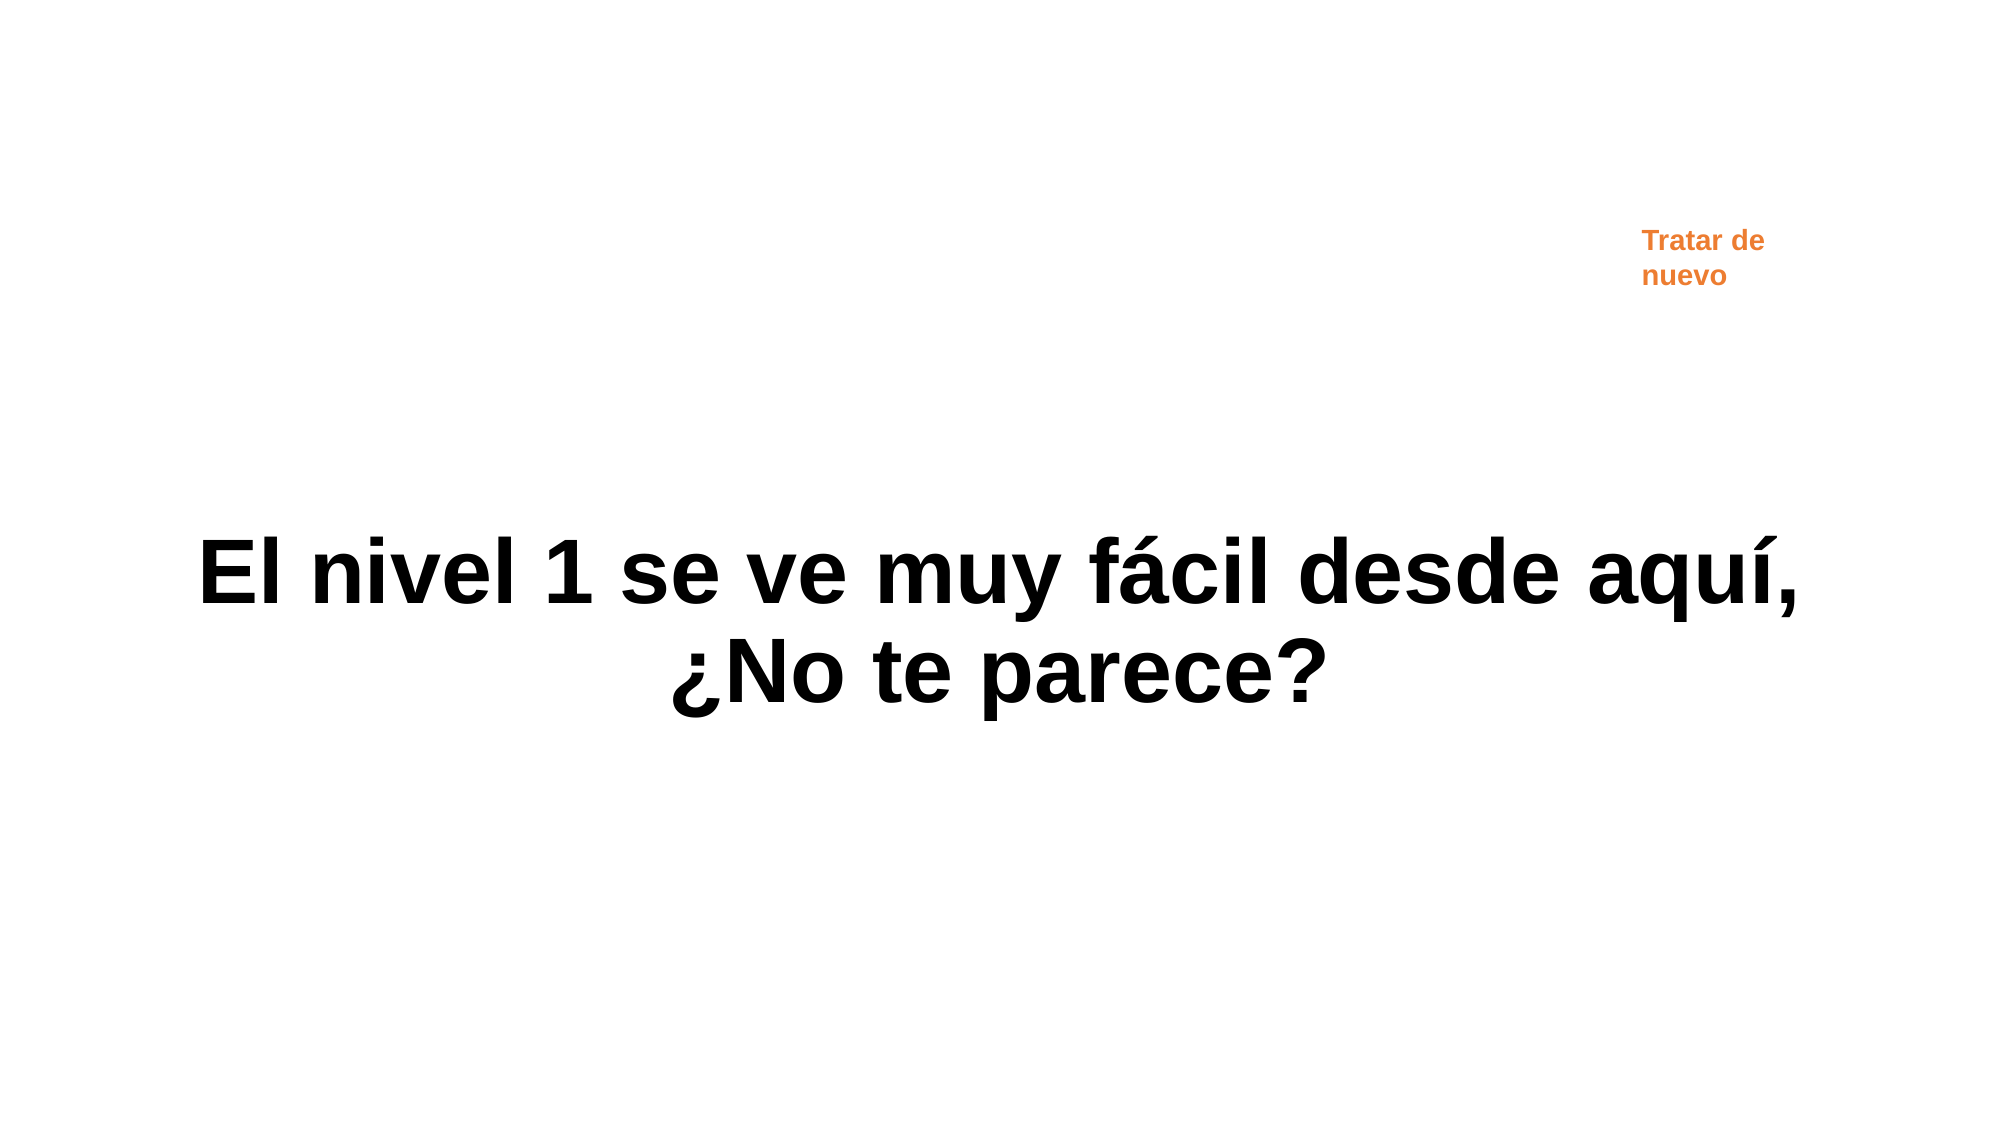

Tratar de nuevo
# El nivel 1 se ve muy fácil desde aquí, ¿No te parece?